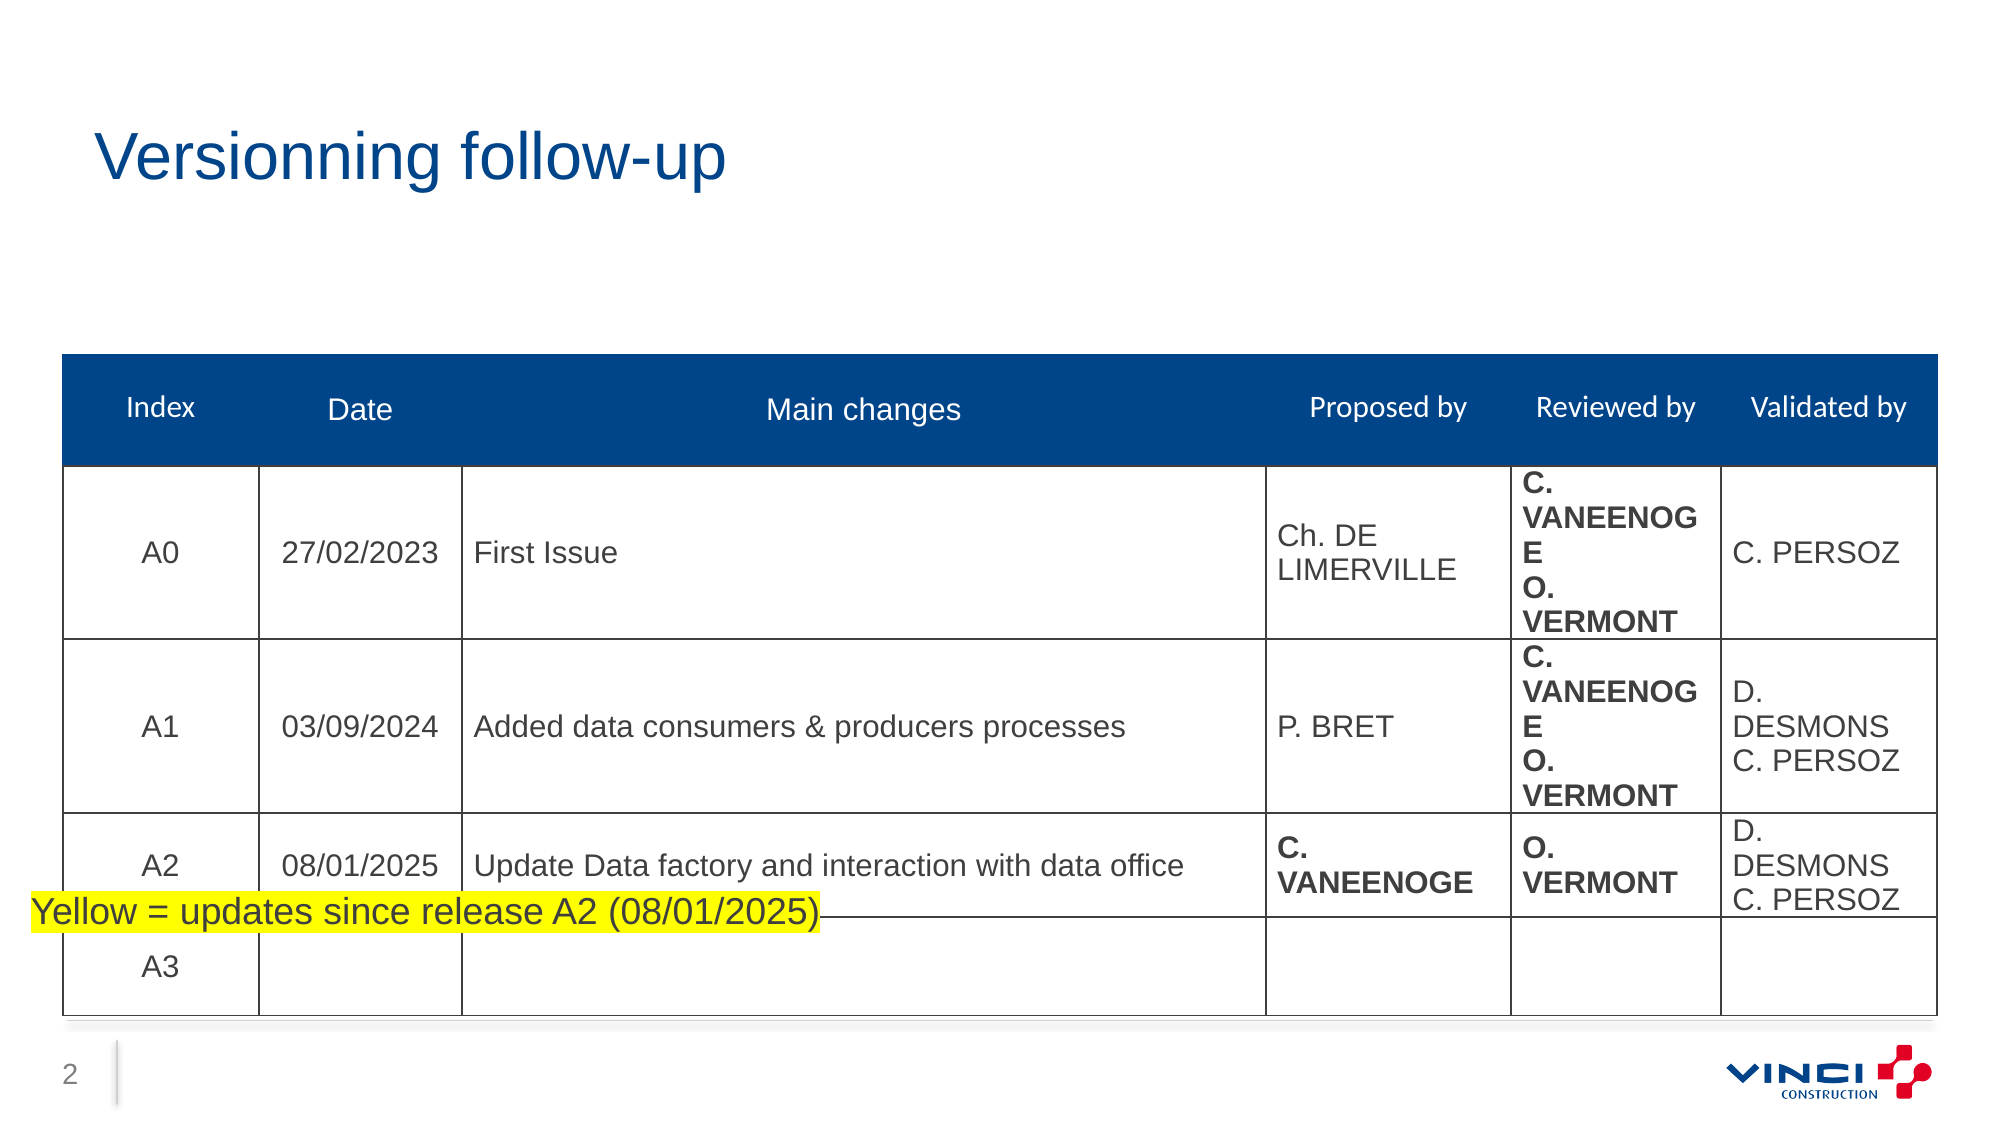

# Versionning follow-up
| Index | Date | Main changes | Proposed by | Reviewed by | Validated by |
| --- | --- | --- | --- | --- | --- |
| A0 | 27/02/2023 | First Issue | Ch. DE LIMERVILLE | C. VANEENOGE O. VERMONT | C. PERSOZ |
| A1 | 03/09/2024 | Added data consumers & producers processes | P. BRET | C. VANEENOGE O. VERMONT | D. DESMONS C. PERSOZ |
| A2 | 08/01/2025 | Update Data factory and interaction with data office | C. VANEENOGE | O. VERMONT | D. DESMONS C. PERSOZ |
| A3 |  |  |  |  |  |
Yellow = updates since release A2 (08/01/2025)